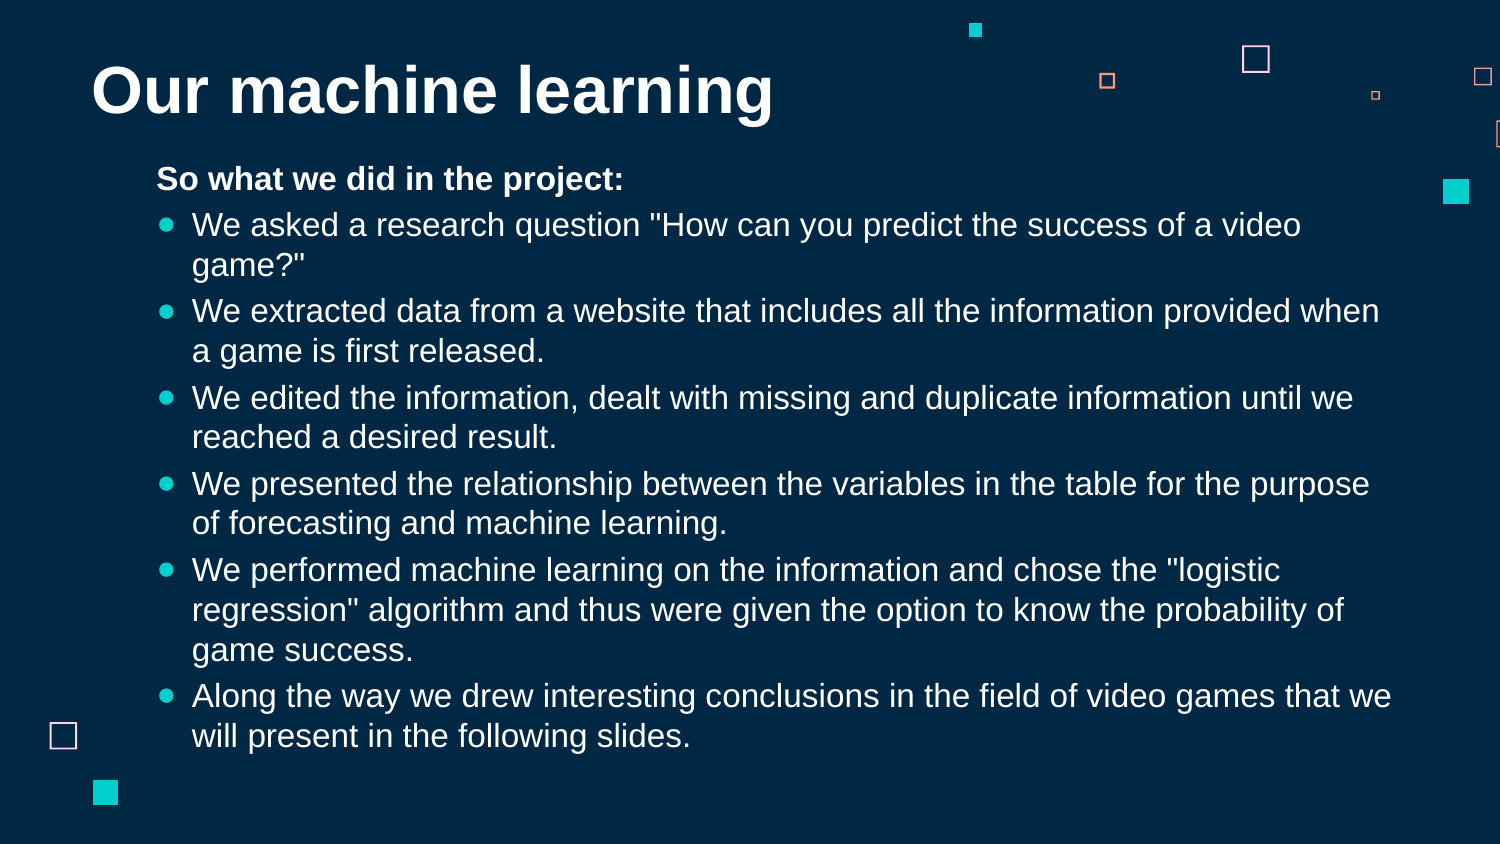

Our machine learning
So what we did in the project:
We asked a research question "How can you predict the success of a video game?"
We extracted data from a website that includes all the information provided when a game is first released.
We edited the information, dealt with missing and duplicate information until we reached a desired result.
We presented the relationship between the variables in the table for the purpose of forecasting and machine learning.
We performed machine learning on the information and chose the "logistic regression" algorithm and thus were given the option to know the probability of game success.
Along the way we drew interesting conclusions in the field of video games that we will present in the following slides.